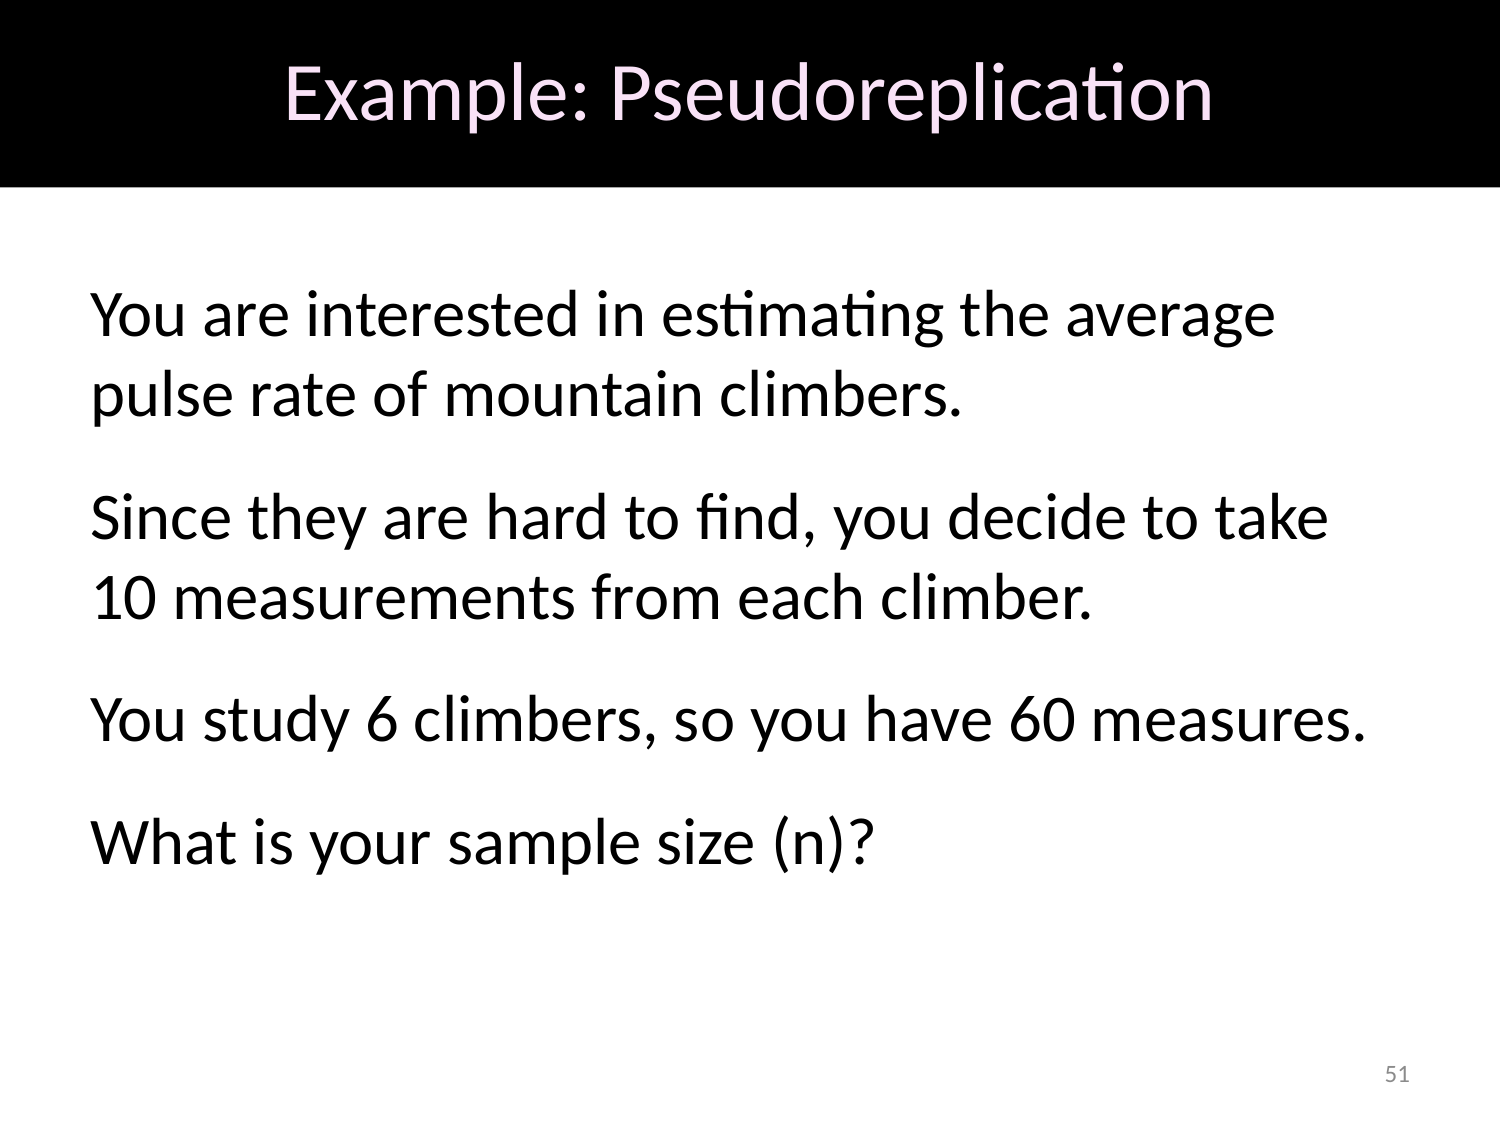

# Example: Pseudoreplication
You are interested in estimating the average pulse rate of mountain climbers.

Since they are hard to find, you decide to take 10 measurements from each climber.

You study 6 climbers, so you have 60 measures.

What is your sample size (n)?
51